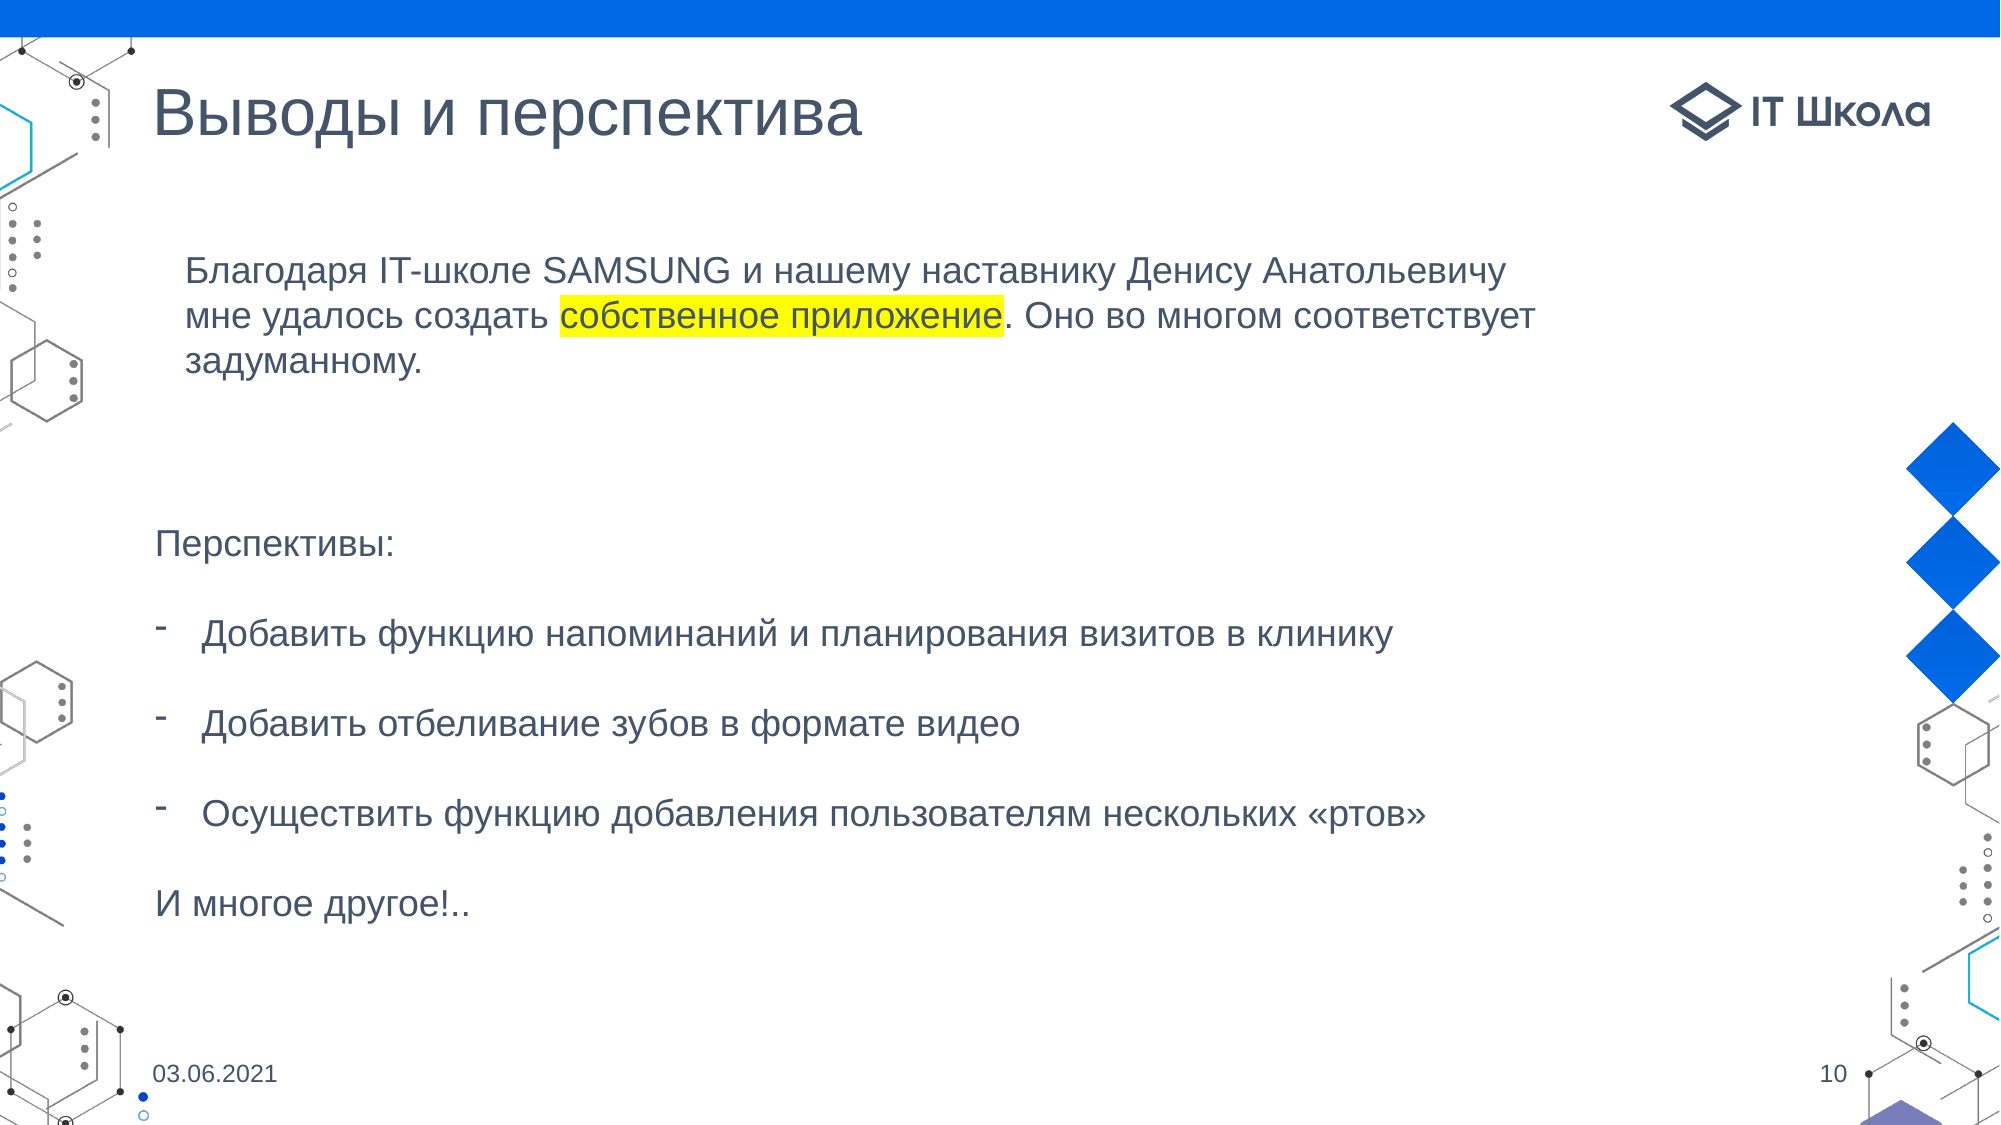

# Выводы и перспектива
Благодаря IT-школе SAMSUNG и нашему наставнику Денису Анатольевичу
мне удалось создать собственное приложение. Оно во многом соответствует задуманному.
Перспективы:

Добавить функцию напоминаний и планирования визитов в клинику

Добавить отбеливание зубов в формате видео

Осуществить функцию добавления пользователям нескольких «ртов»

И многое другое!..
03.06.2021
10